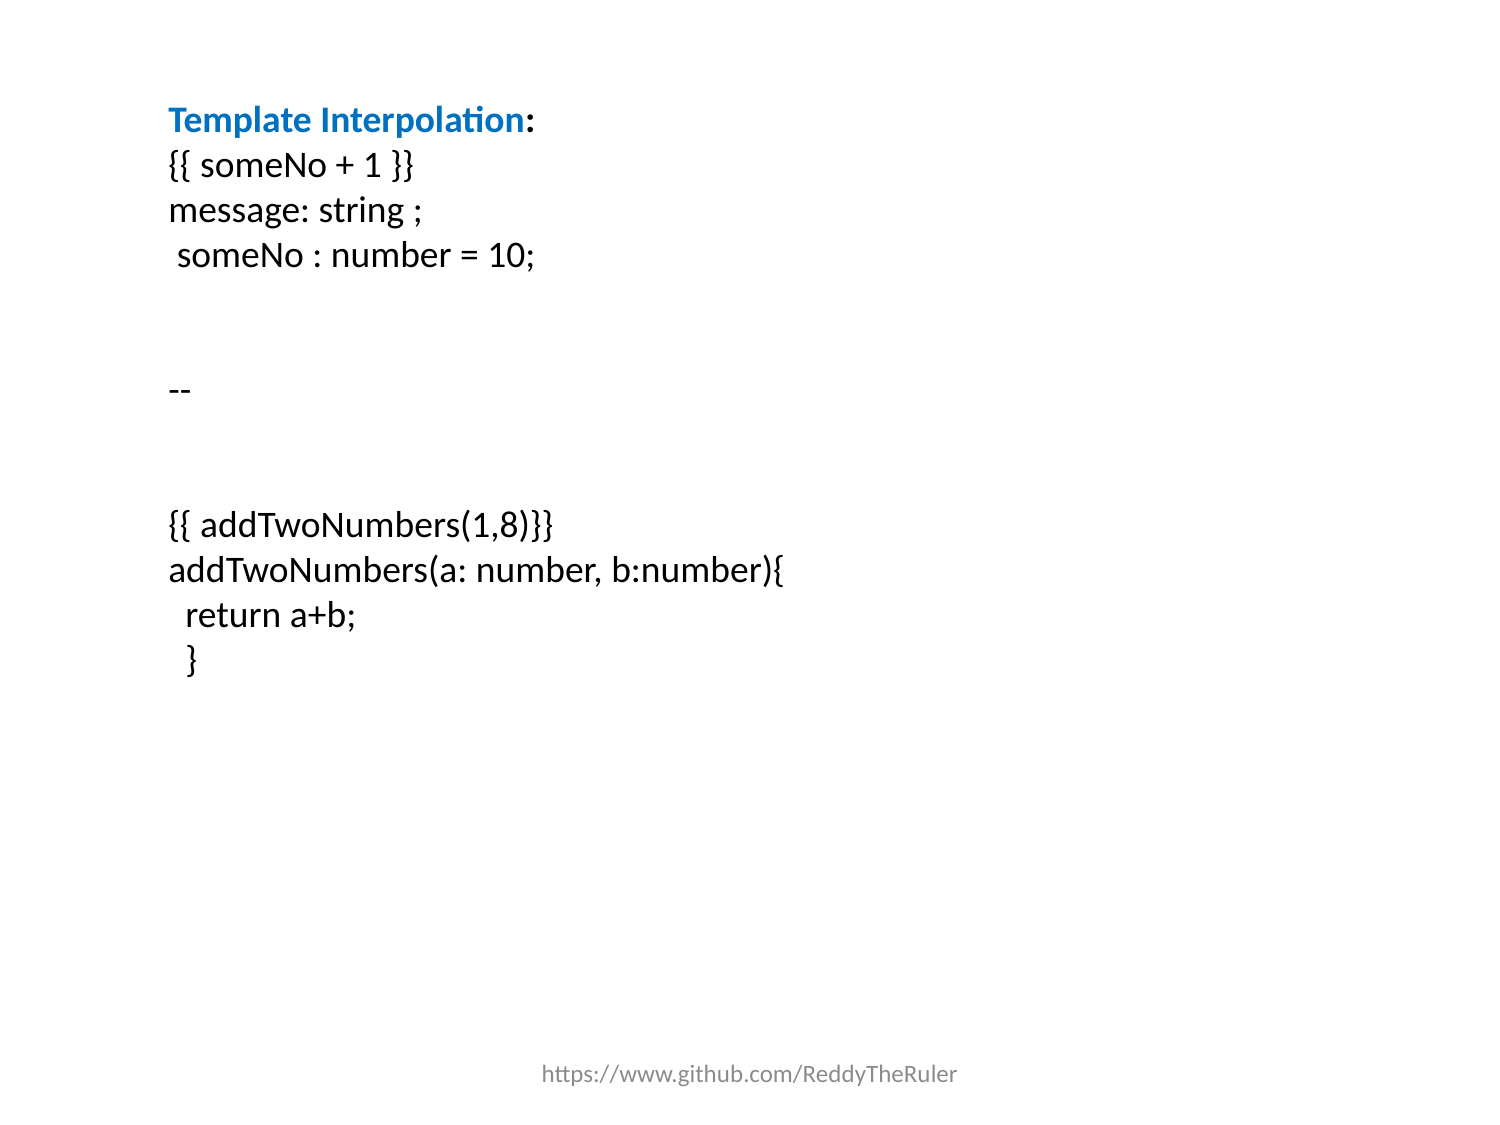

Template Interpolation:
{{ someNo + 1 }}
message: string ;
 someNo : number = 10;

--

{{ addTwoNumbers(1,8)}}
addTwoNumbers(a: number, b:number){
  return a+b;
  }

https://www.github.com/ReddyTheRuler